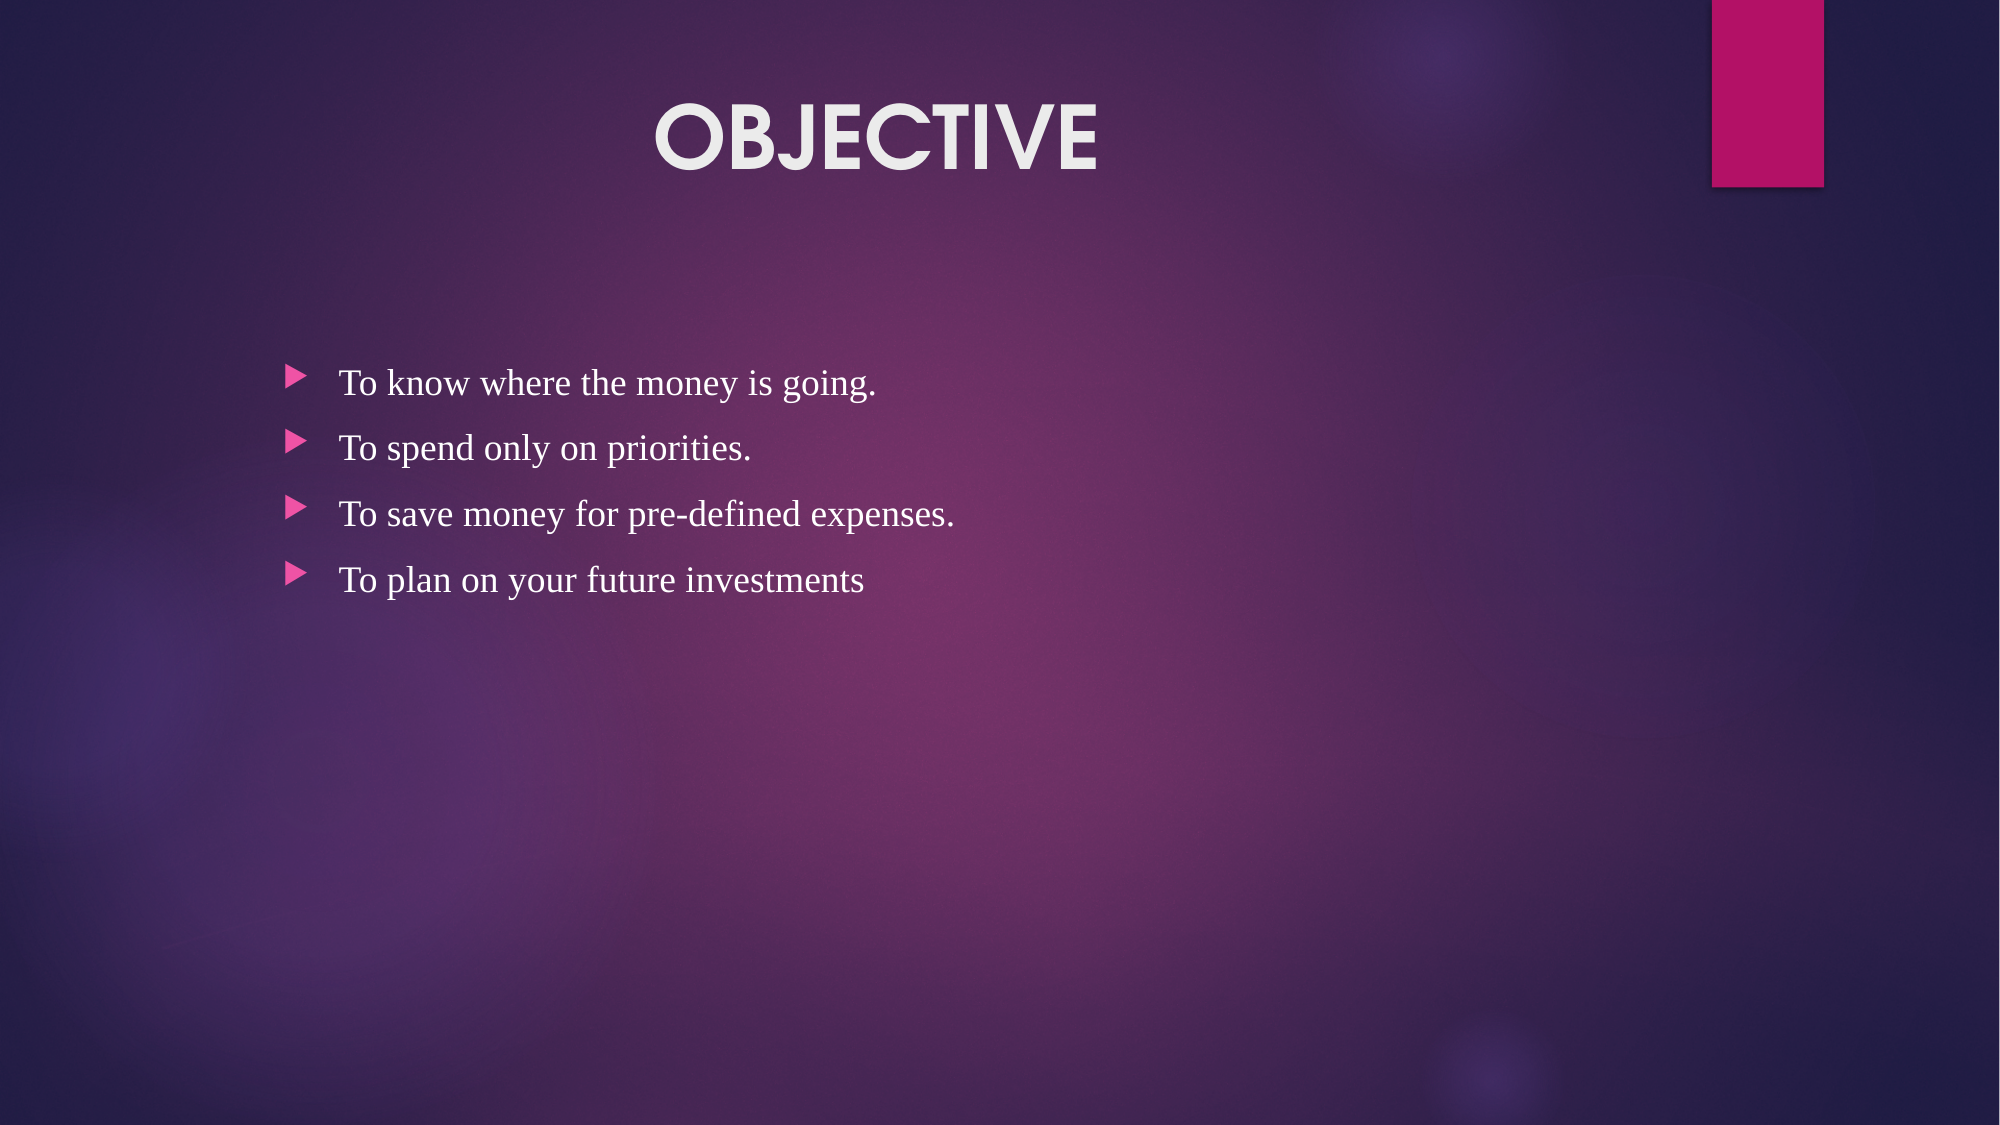

# OBJECTIVE
To know where the money is going.
To spend only on priorities.
To save money for pre-defined expenses.
To plan on your future investments
A